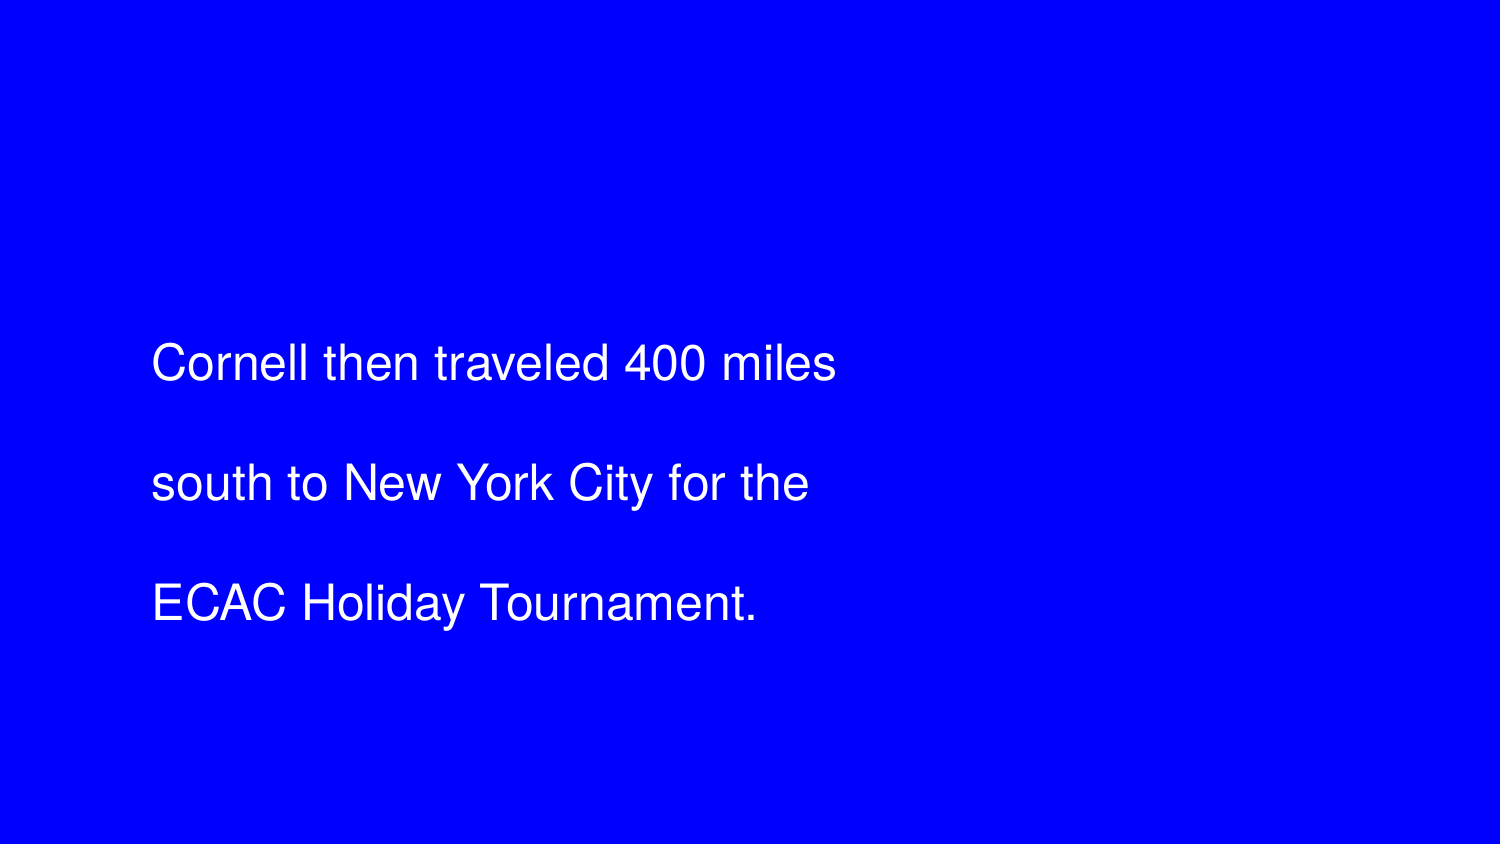

Cornell then traveled 400 miles south to New York City for the ECAC Holiday Tournament.